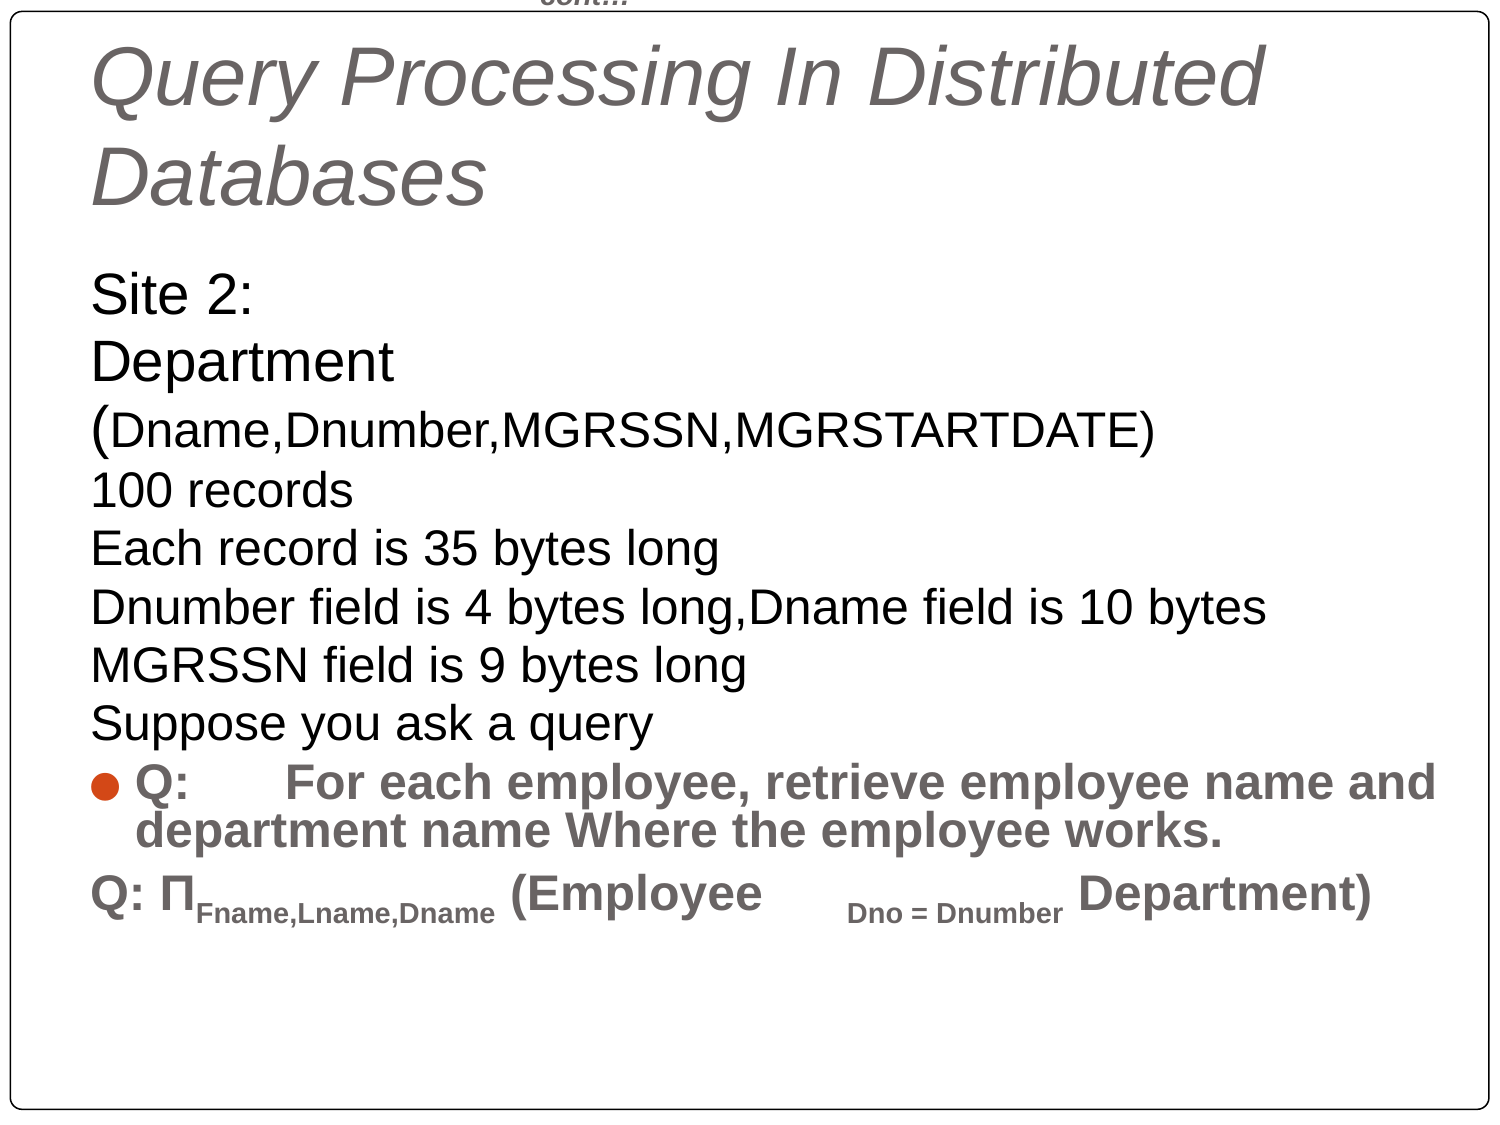

# cont… Query Processing In Distributed Databases
Site 2:
Department
(Dname,Dnumber,MGRSSN,MGRSTARTDATE)
100 records
Each record is 35 bytes long
Dnumber field is 4 bytes long,Dname field is 10 bytes
MGRSSN field is 9 bytes long
Suppose you ask a query
Q:	For each employee, retrieve employee name and department name Where the employee works.
Q: ΠFname,Lname,Dname (Employee      Dno = Dnumber Department)